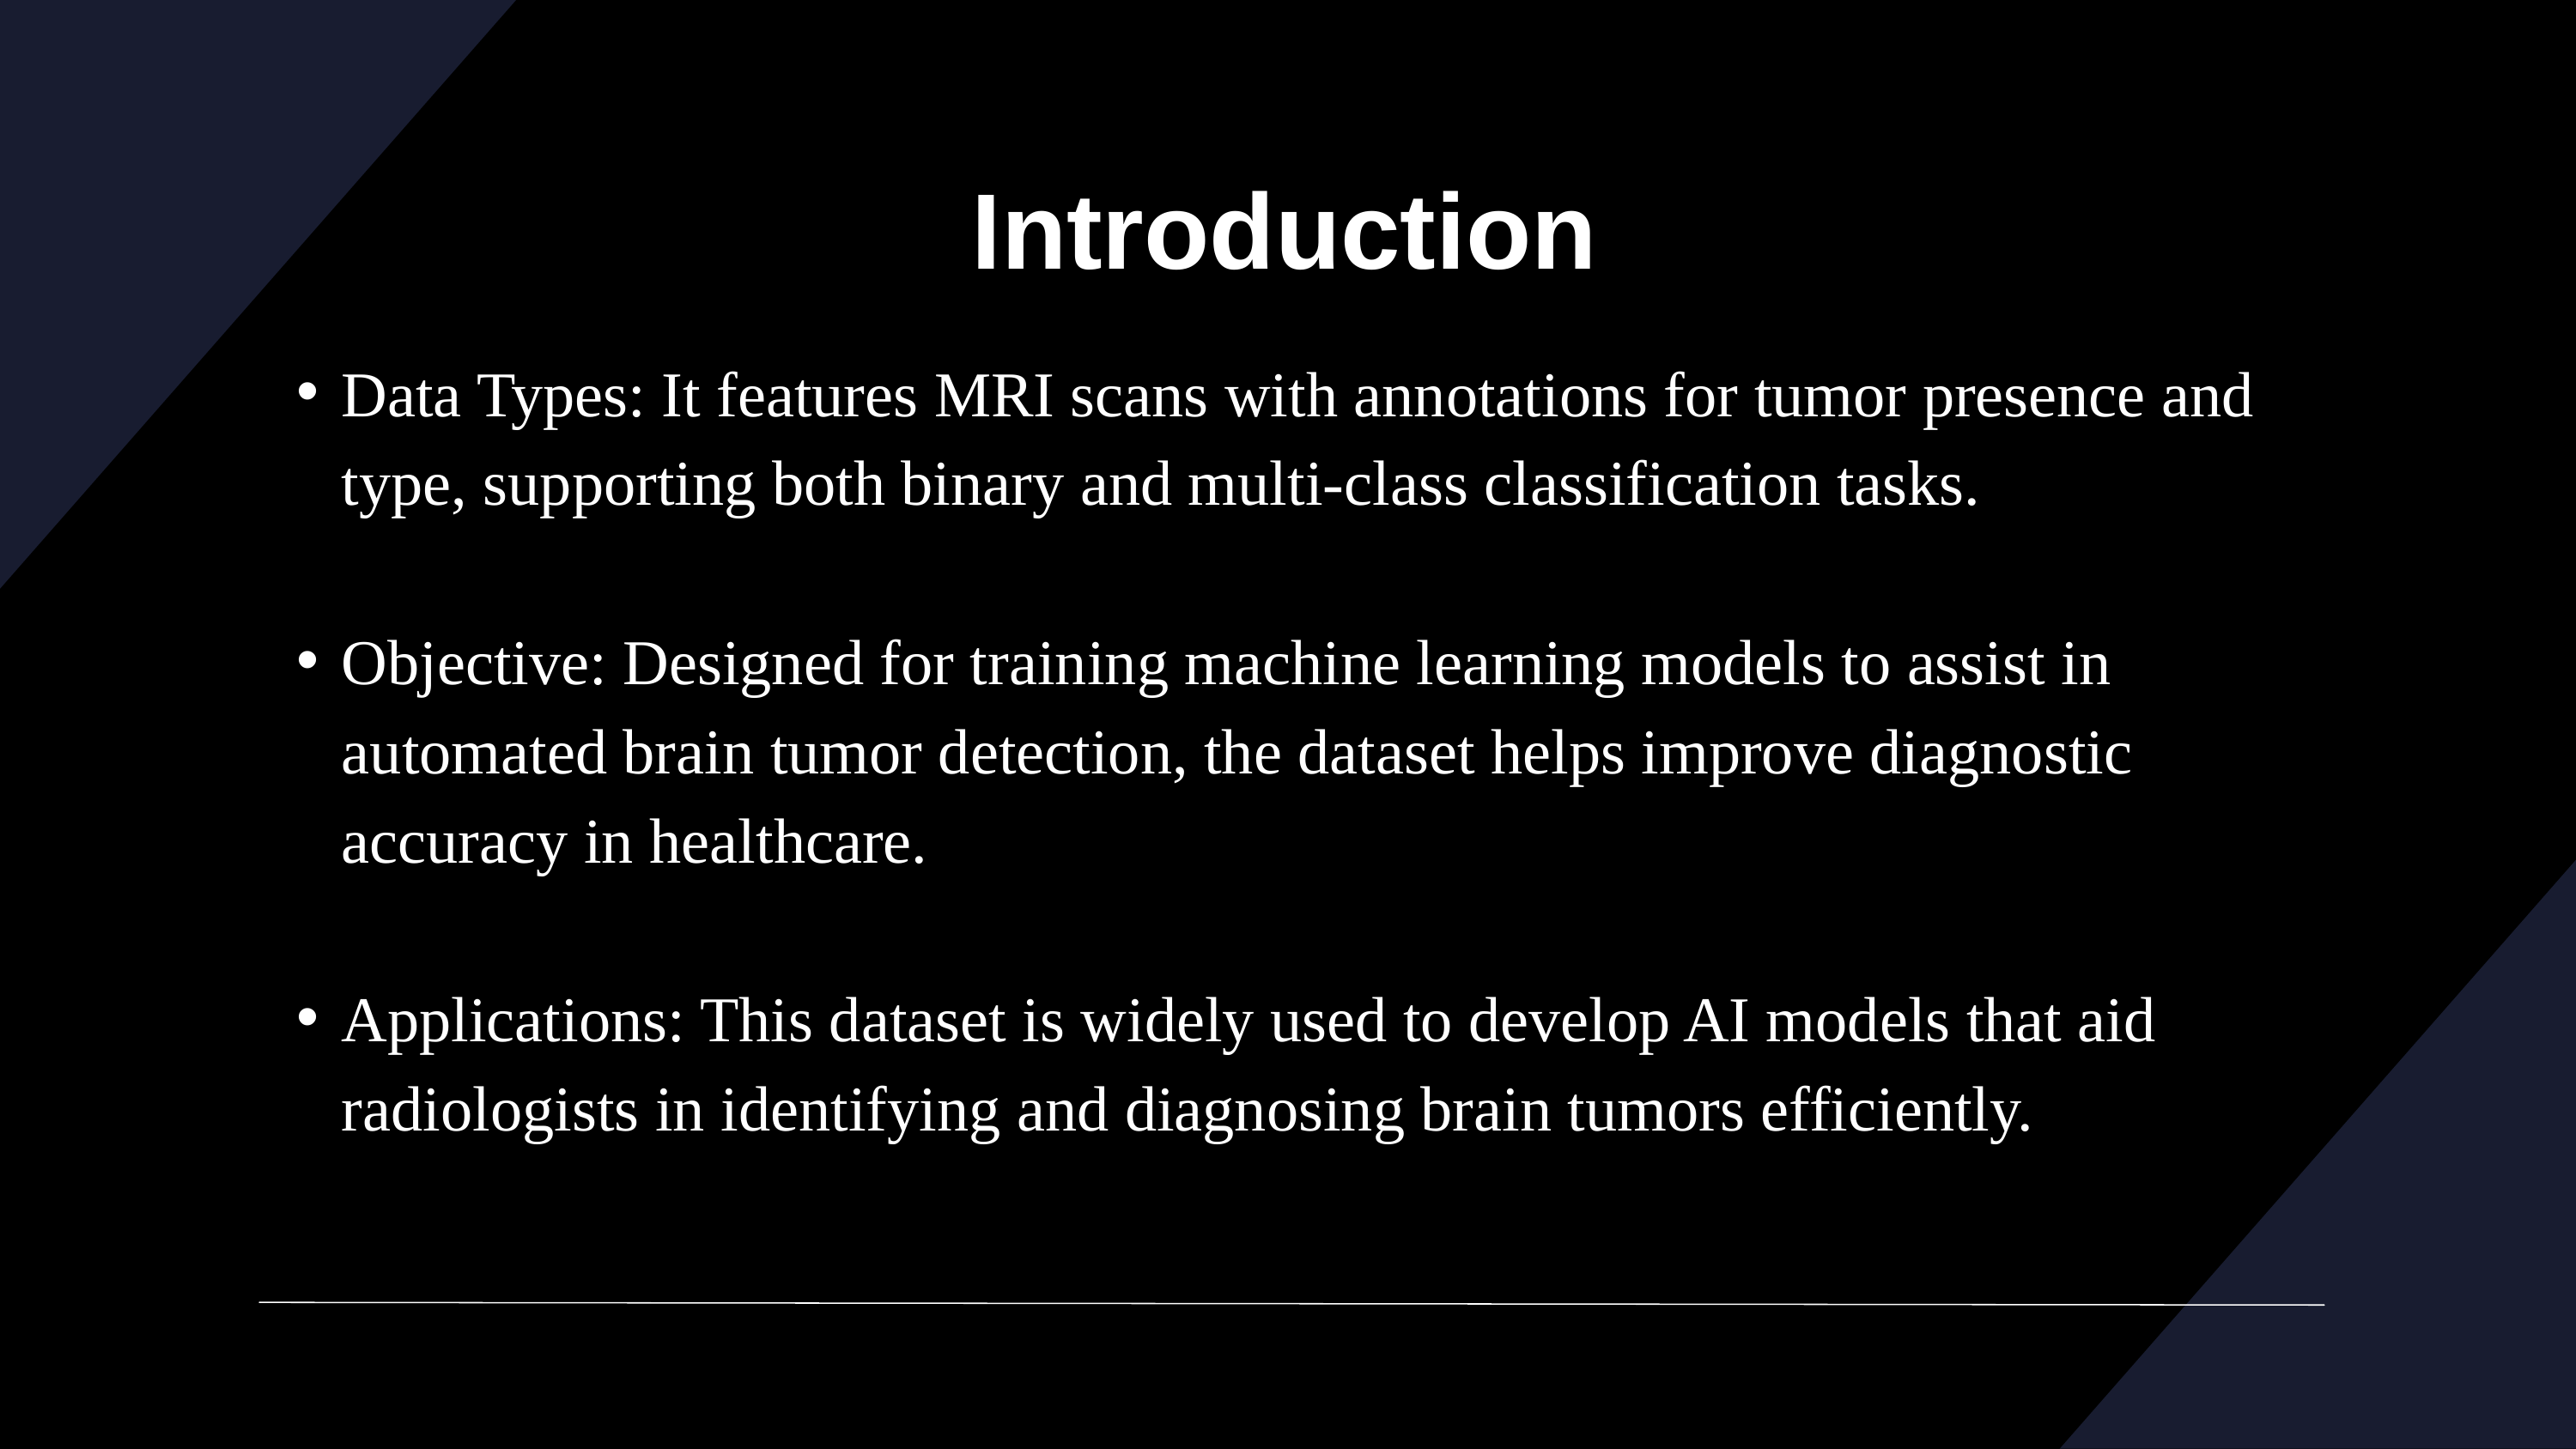

Introduction
Data Types: It features MRI scans with annotations for tumor presence and type, supporting both binary and multi-class classification tasks.

Objective: Designed for training machine learning models to assist in automated brain tumor detection, the dataset helps improve diagnostic accuracy in healthcare.

Applications: This dataset is widely used to develop AI models that aid radiologists in identifying and diagnosing brain tumors efficiently.